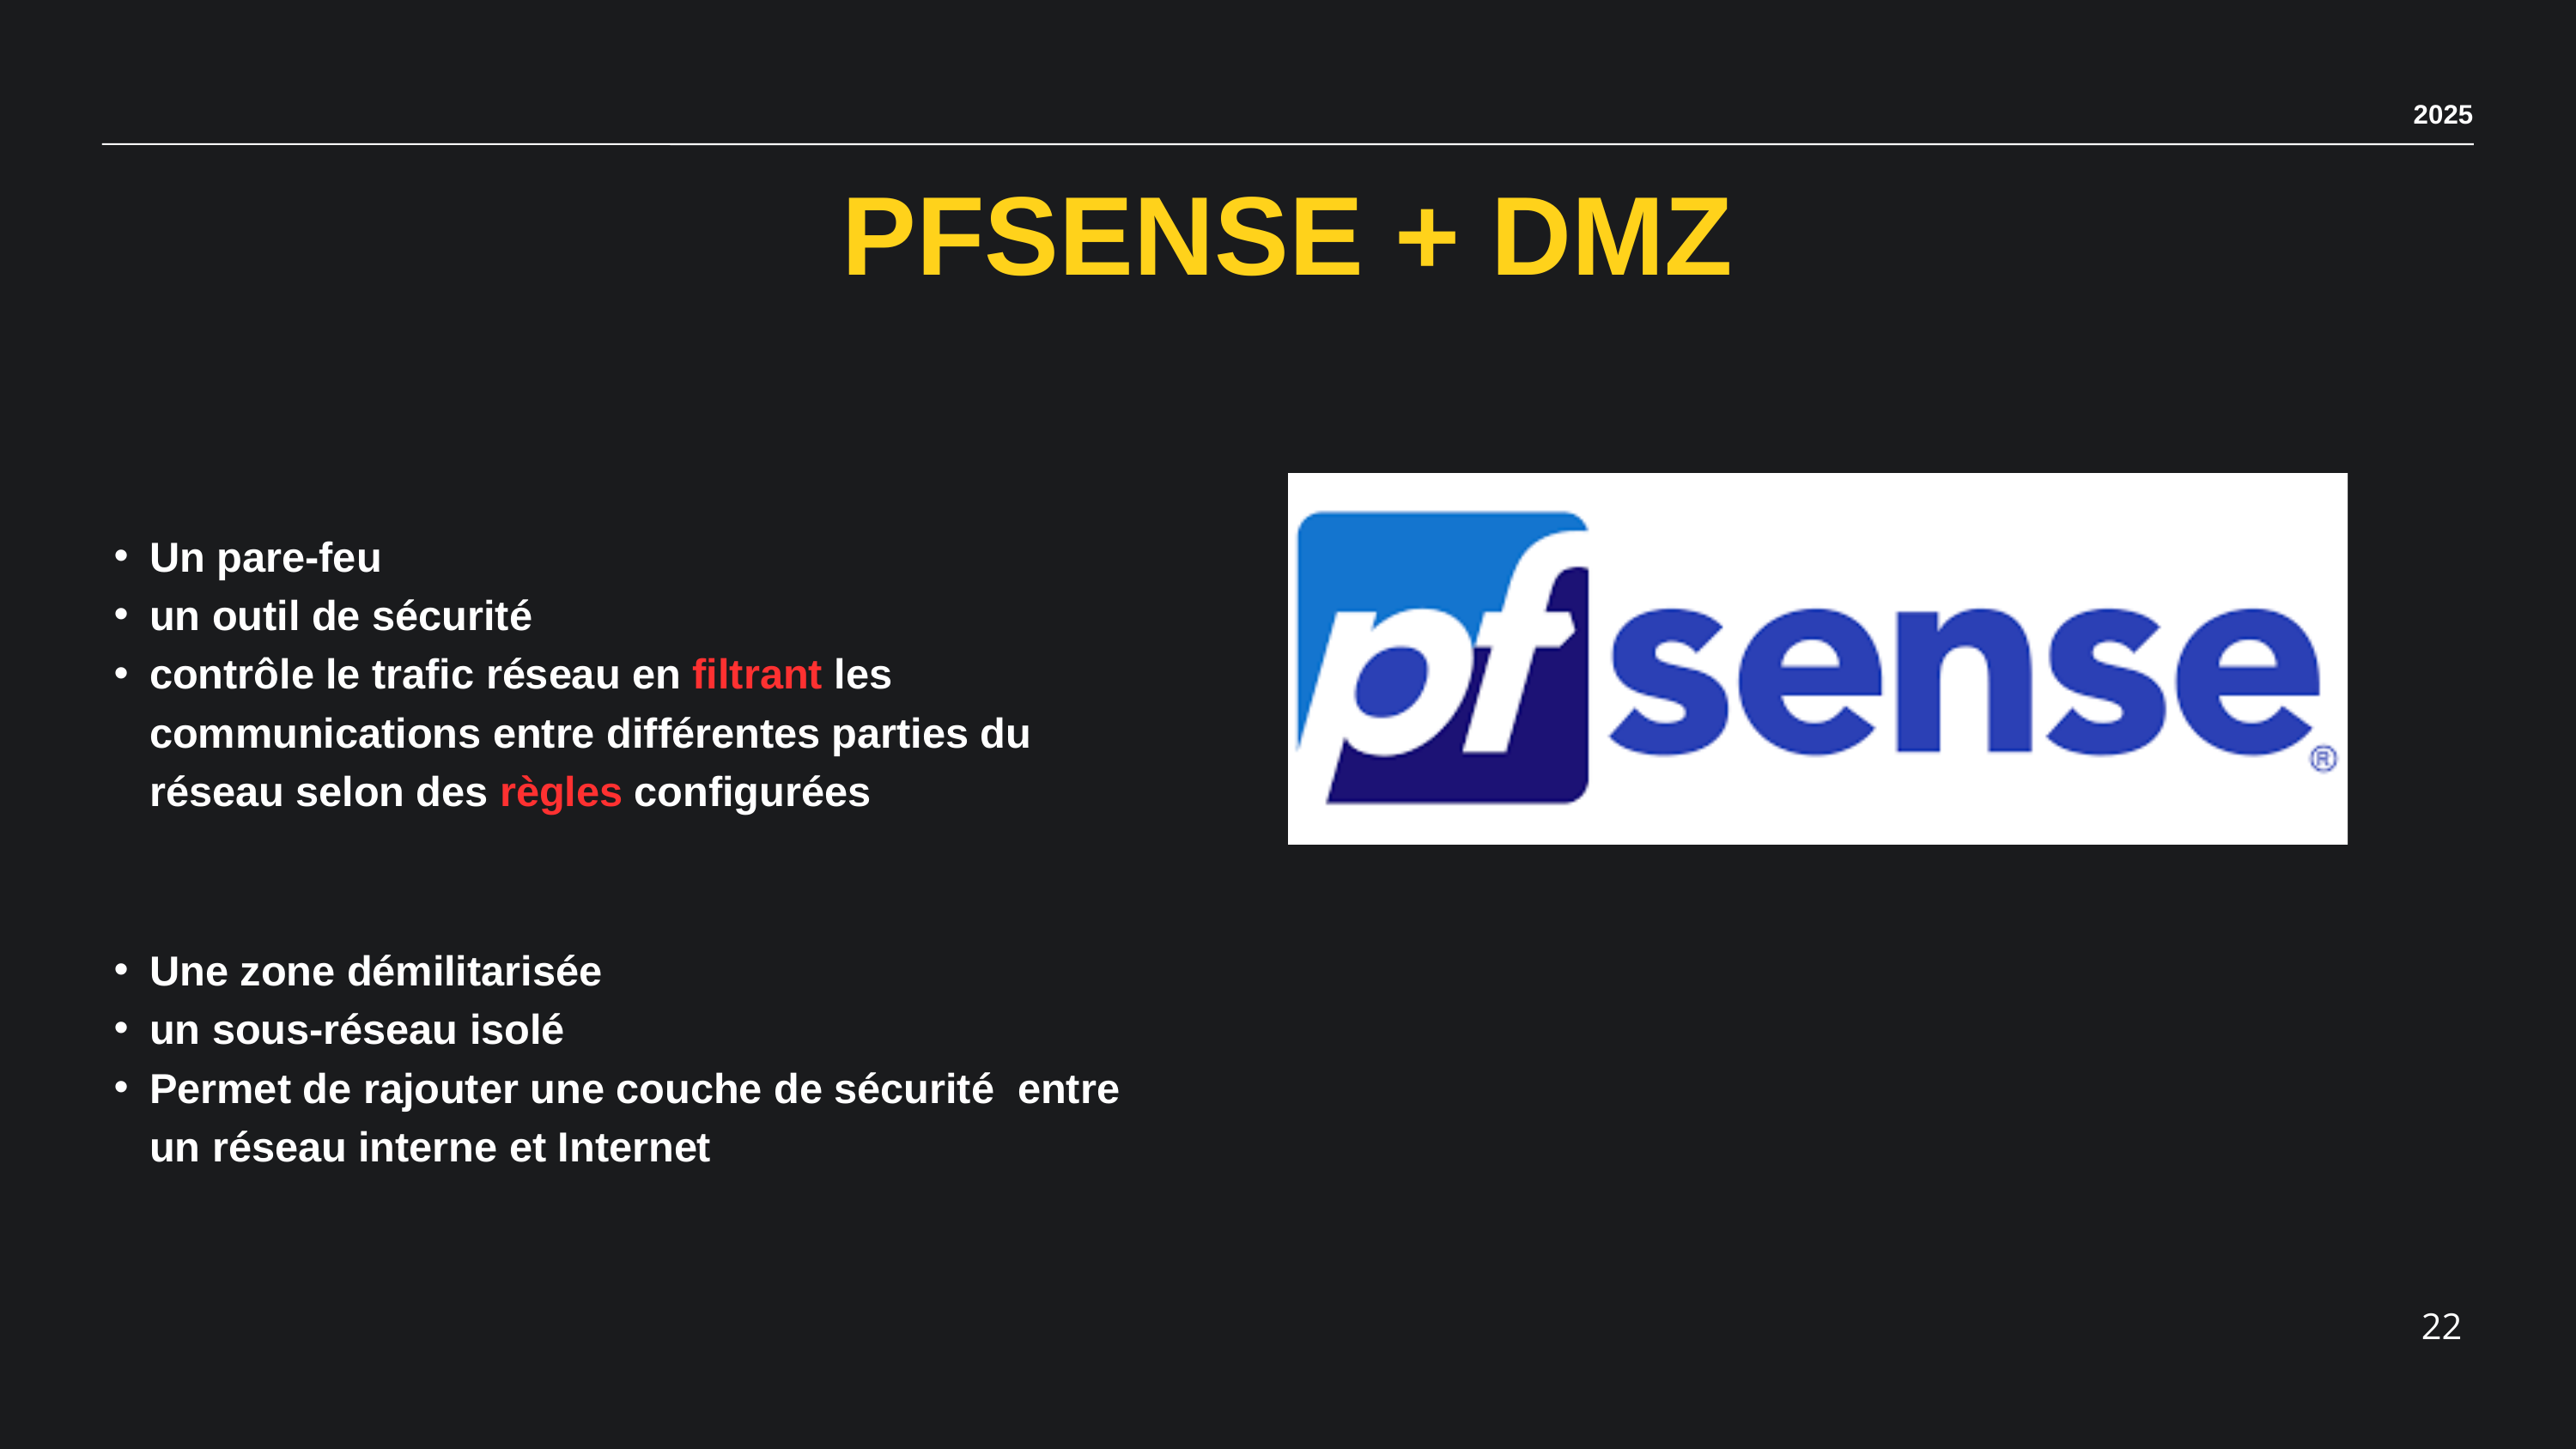

2025

PFSENSE + DMZ

Un pare-feu
un outil de sécurité
contrôle le trafic réseau en filtrant les communications entre différentes parties du réseau selon des règles configurées

Une zone démilitarisée
un sous-réseau isolé
Permet de rajouter une couche de sécurité  entre un réseau interne et Internet
22